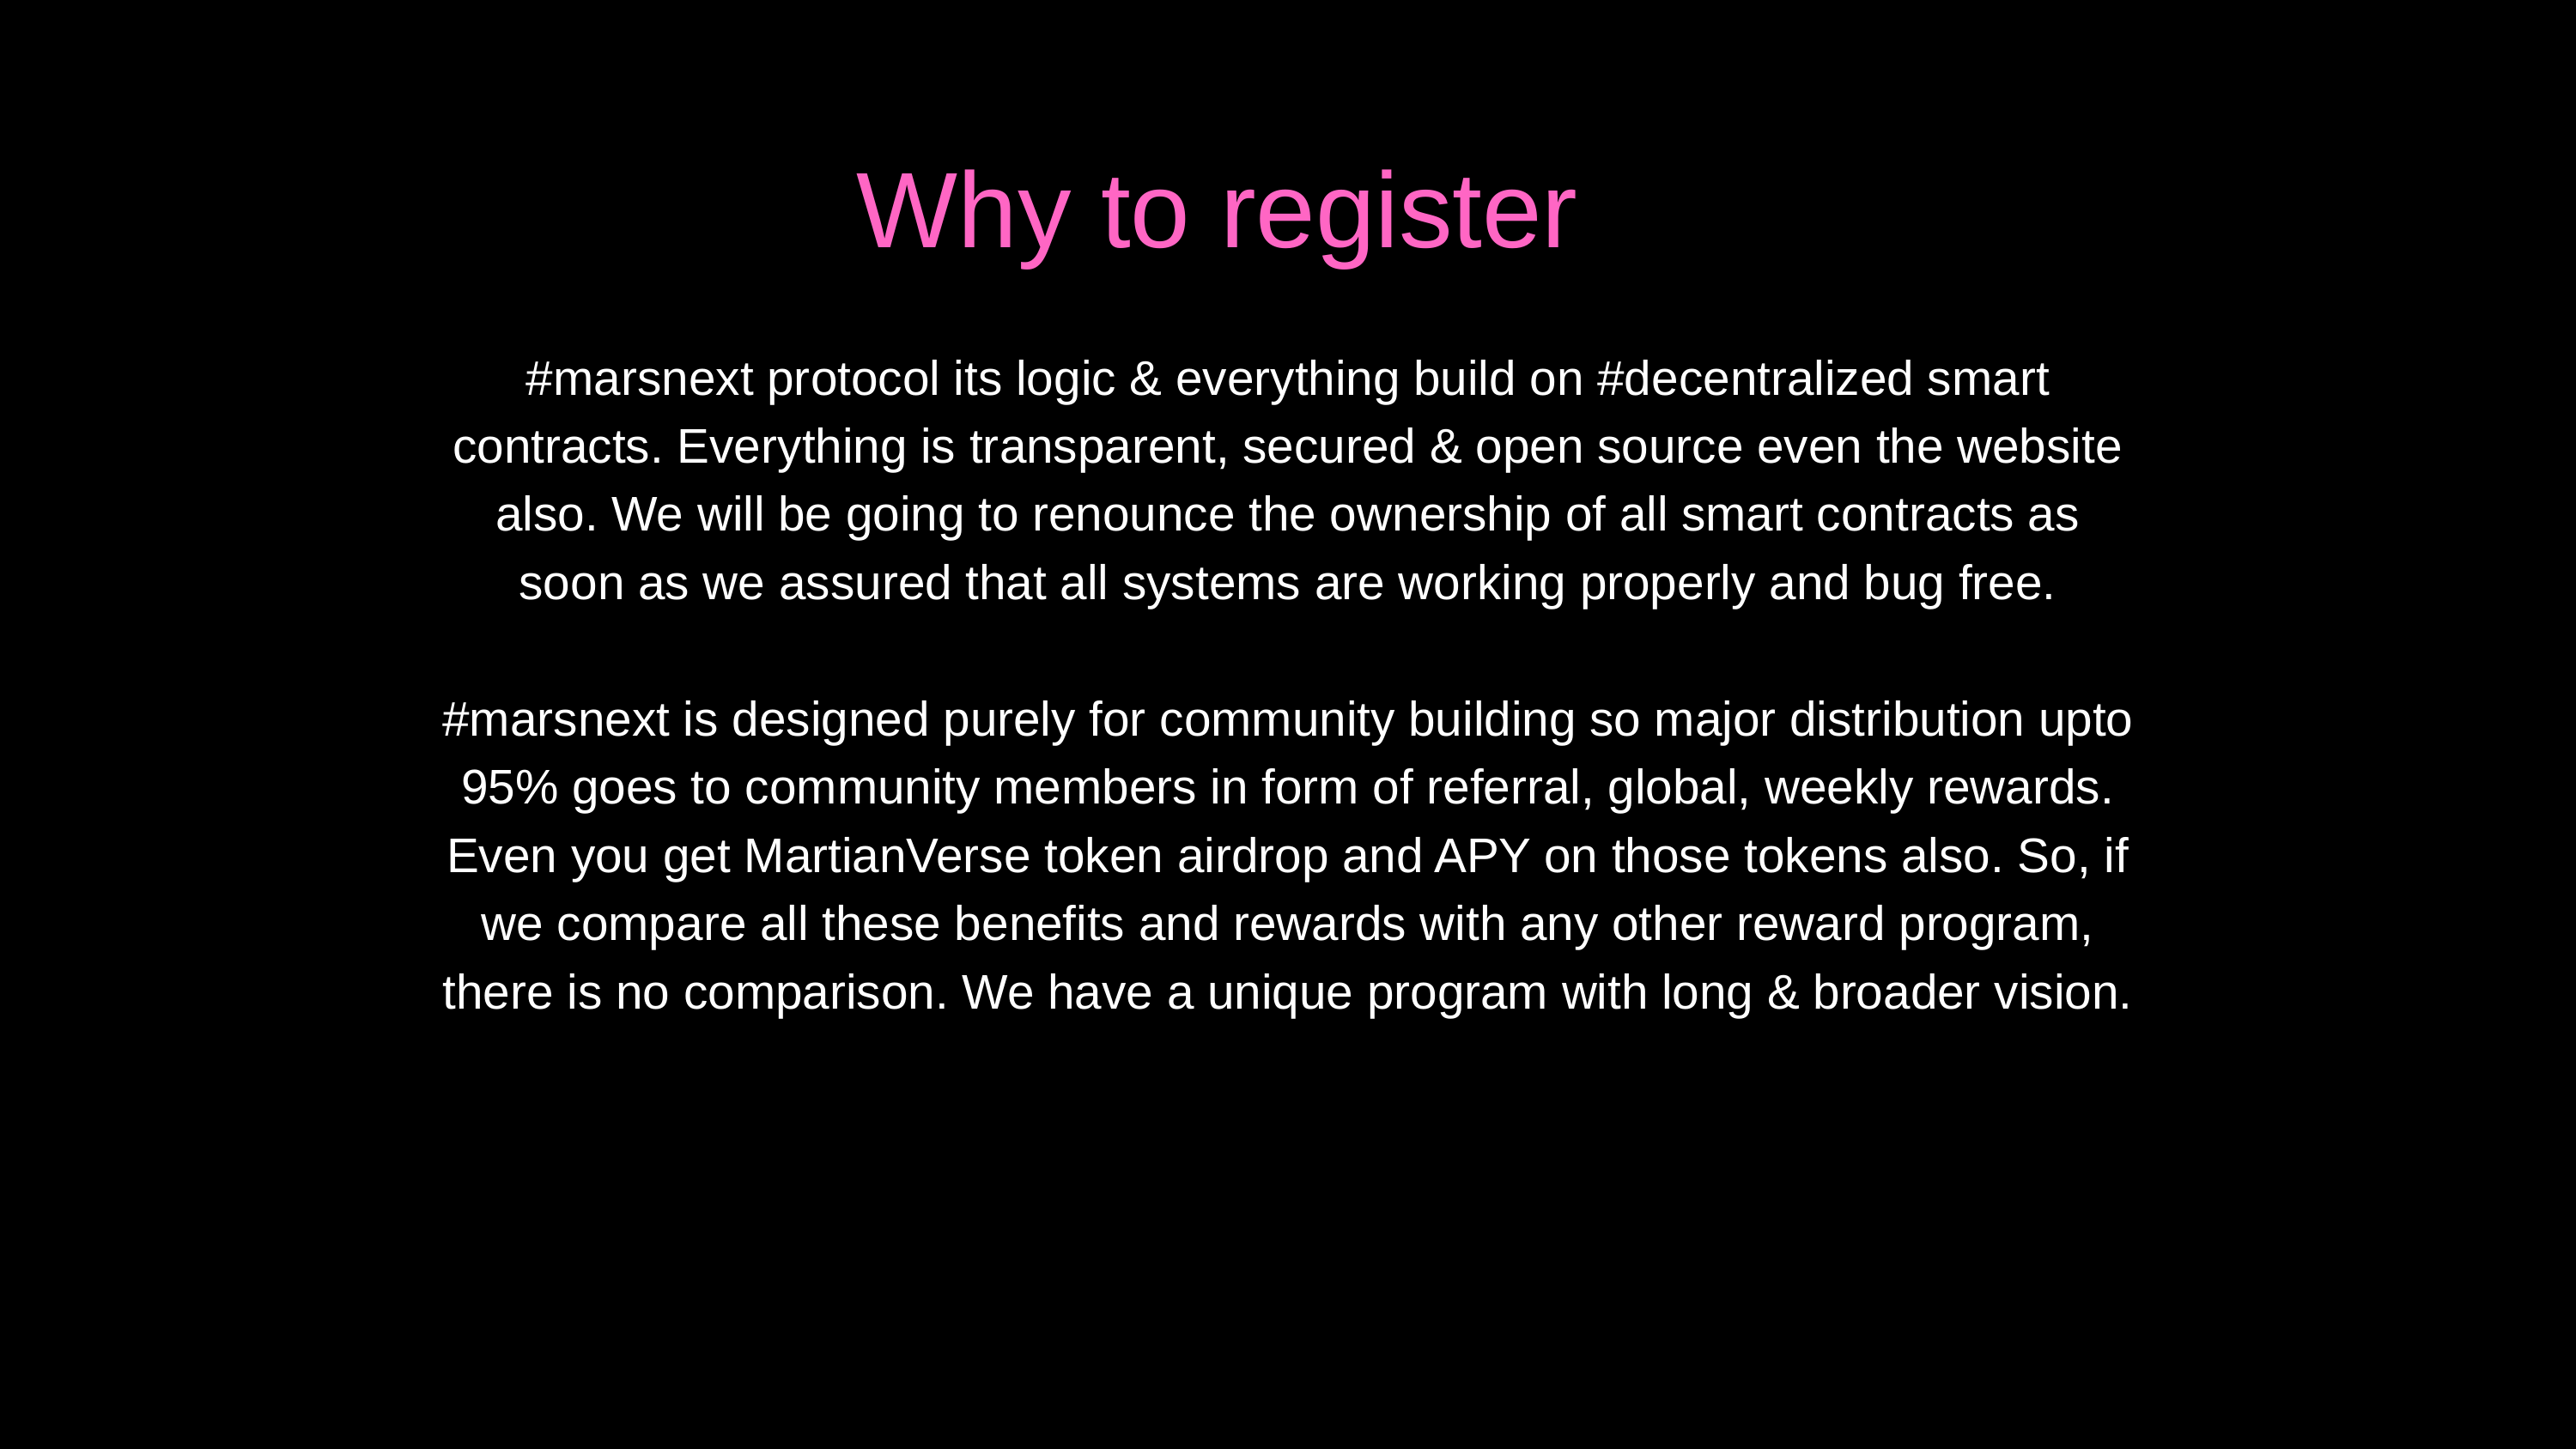

Why to register
#marsnext protocol its logic & everything build on #decentralized smart contracts. Everything is transparent, secured & open source even the website also. We will be going to renounce the ownership of all smart contracts as soon as we assured that all systems are working properly and bug free.

#marsnext is designed purely for community building so major distribution upto 95% goes to community members in form of referral, global, weekly rewards. Even you get MartianVerse token airdrop and APY on those tokens also. So, if we compare all these benefits and rewards with any other reward program, there is no comparison. We have a unique program with long & broader vision.